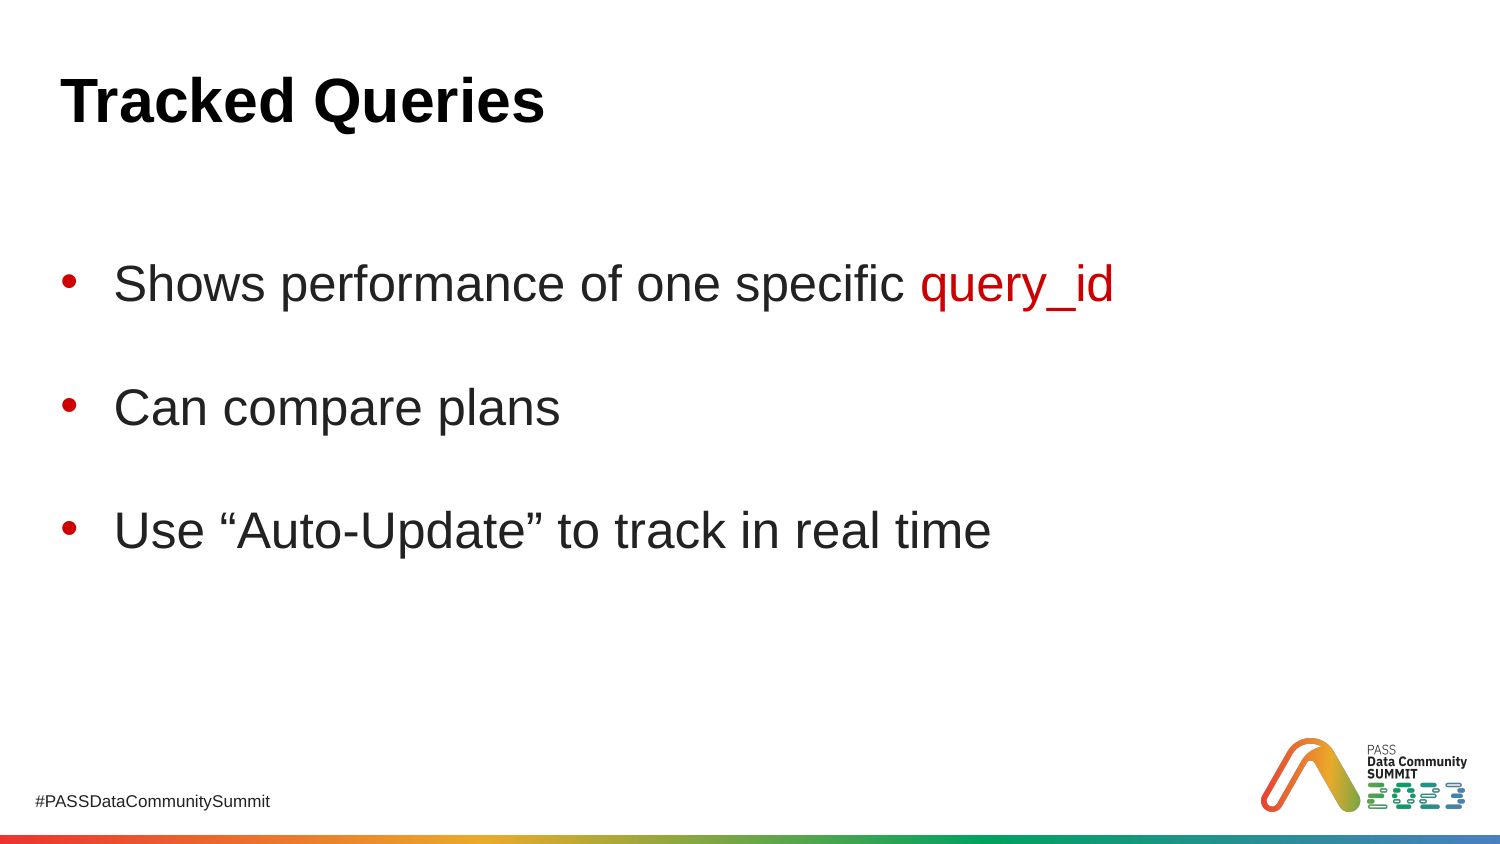

# Tracked Queries
Shows performance of one specific query_id
Can compare plans
Use “Auto-Update” to track in real time